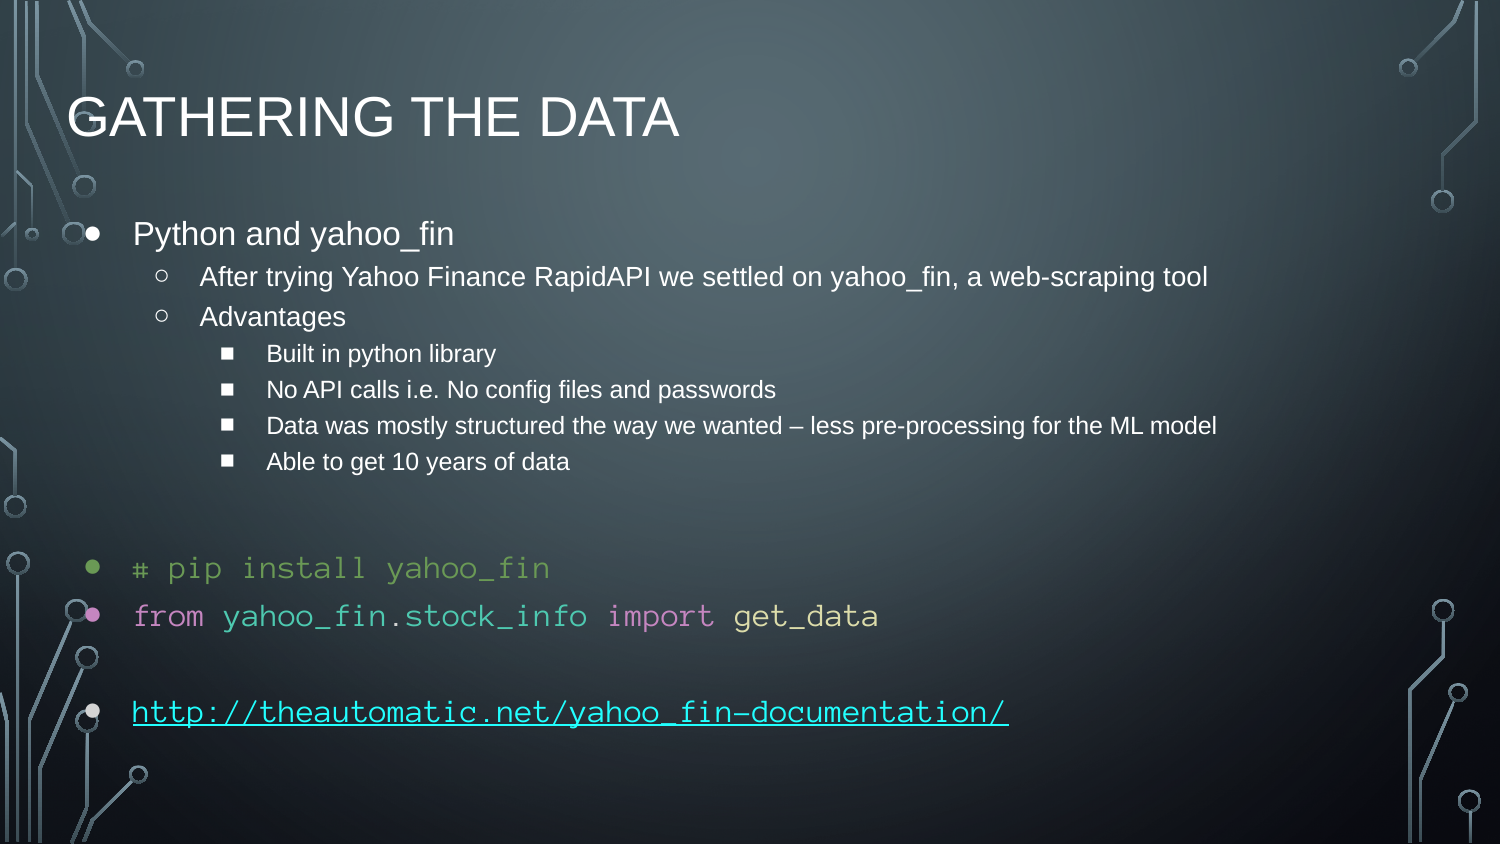

# Gathering the Data
Python and yahoo_fin
After trying Yahoo Finance RapidAPI we settled on yahoo_fin, a web-scraping tool
Advantages
Built in python library
No API calls i.e. No config files and passwords
Data was mostly structured the way we wanted – less pre-processing for the ML model
Able to get 10 years of data

# pip install yahoo_fin
from yahoo_fin.stock_info import get_data

http://theautomatic.net/yahoo_fin-documentation/